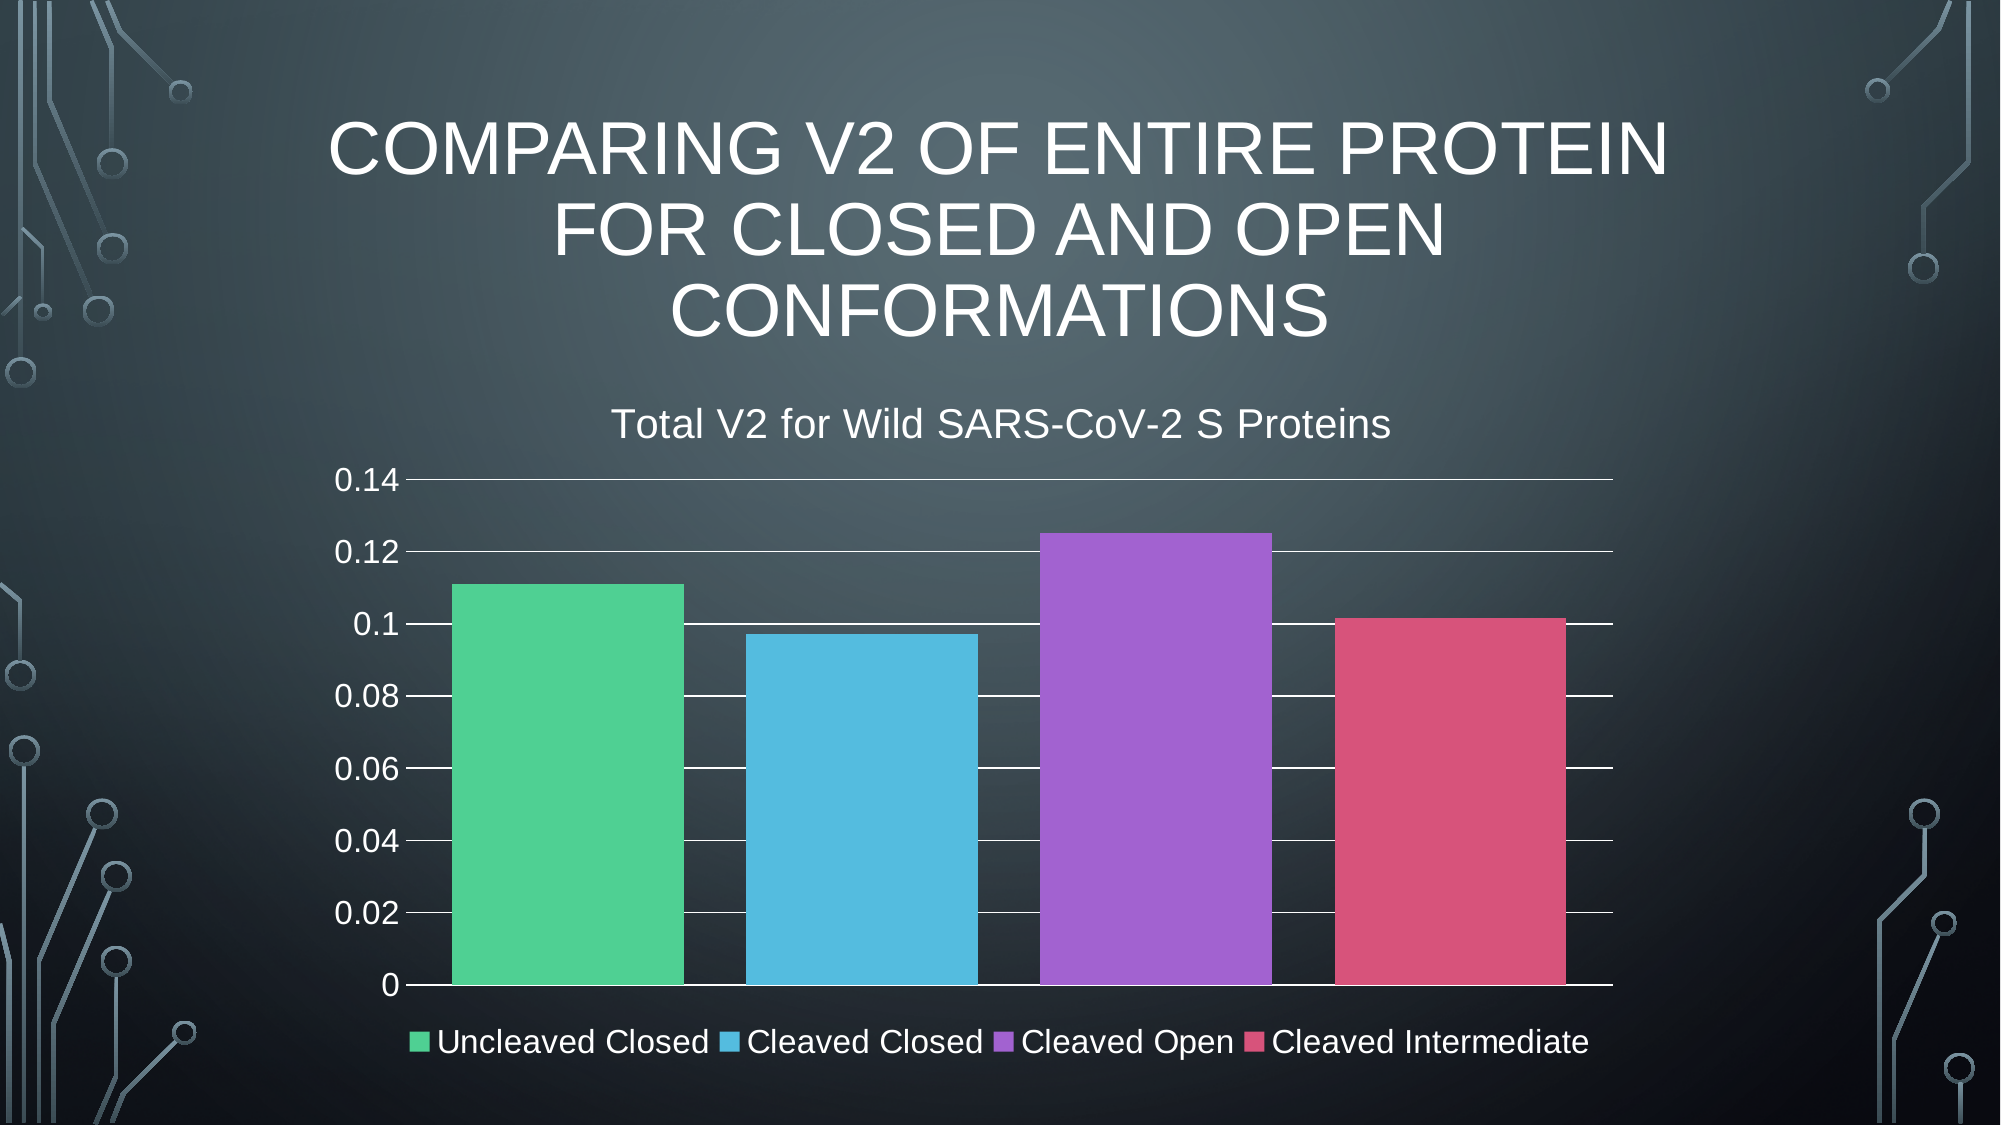

# Comparing V2 of entire protein for Closed and Open Conformations

### Chart: Total V2 for Wild SARS-CoV-2 S Proteins

| Category | Uncleaved Closed | Cleaved Closed | Cleaved Open | Cleaved Intermediate |
|---|---|---|---|---|